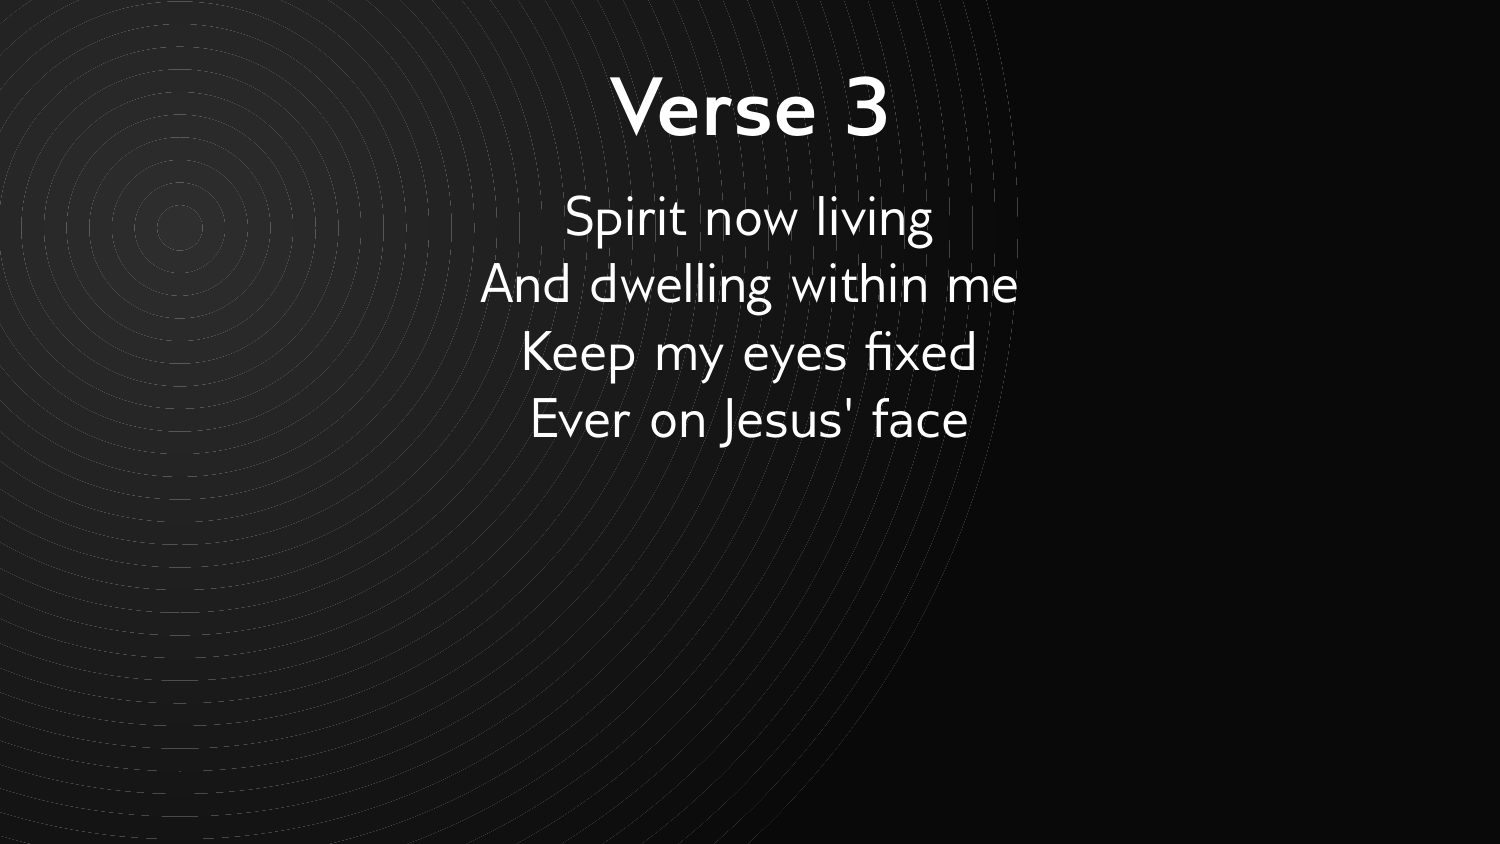

Verse 3
Spirit now living
And dwelling within me
Keep my eyes fixed
Ever on Jesus' face